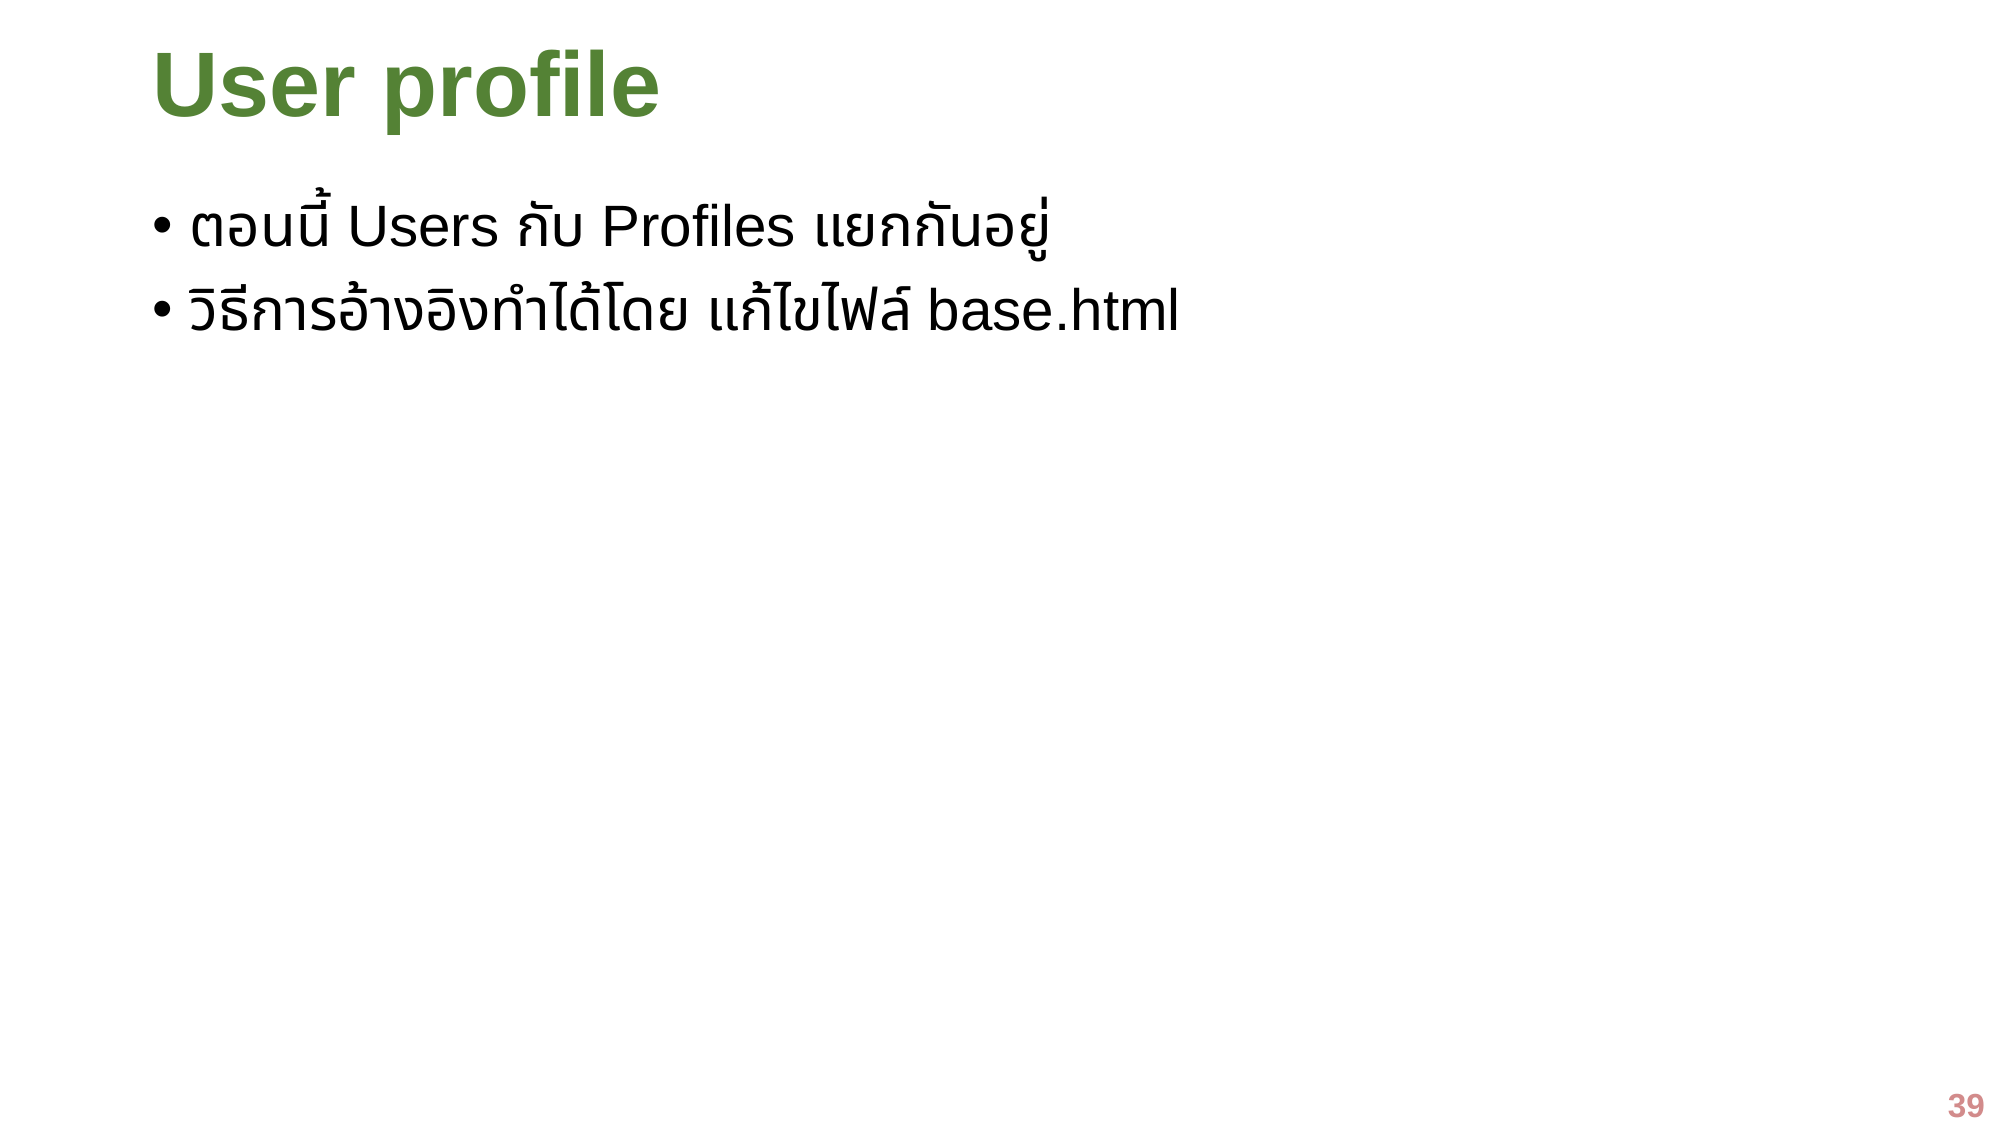

# User profile
ตอนนี้ Users กับ Profiles แยกกันอยู่
วิธีการอ้างอิงทำได้โดย แก้ไขไฟล์ base.html
39